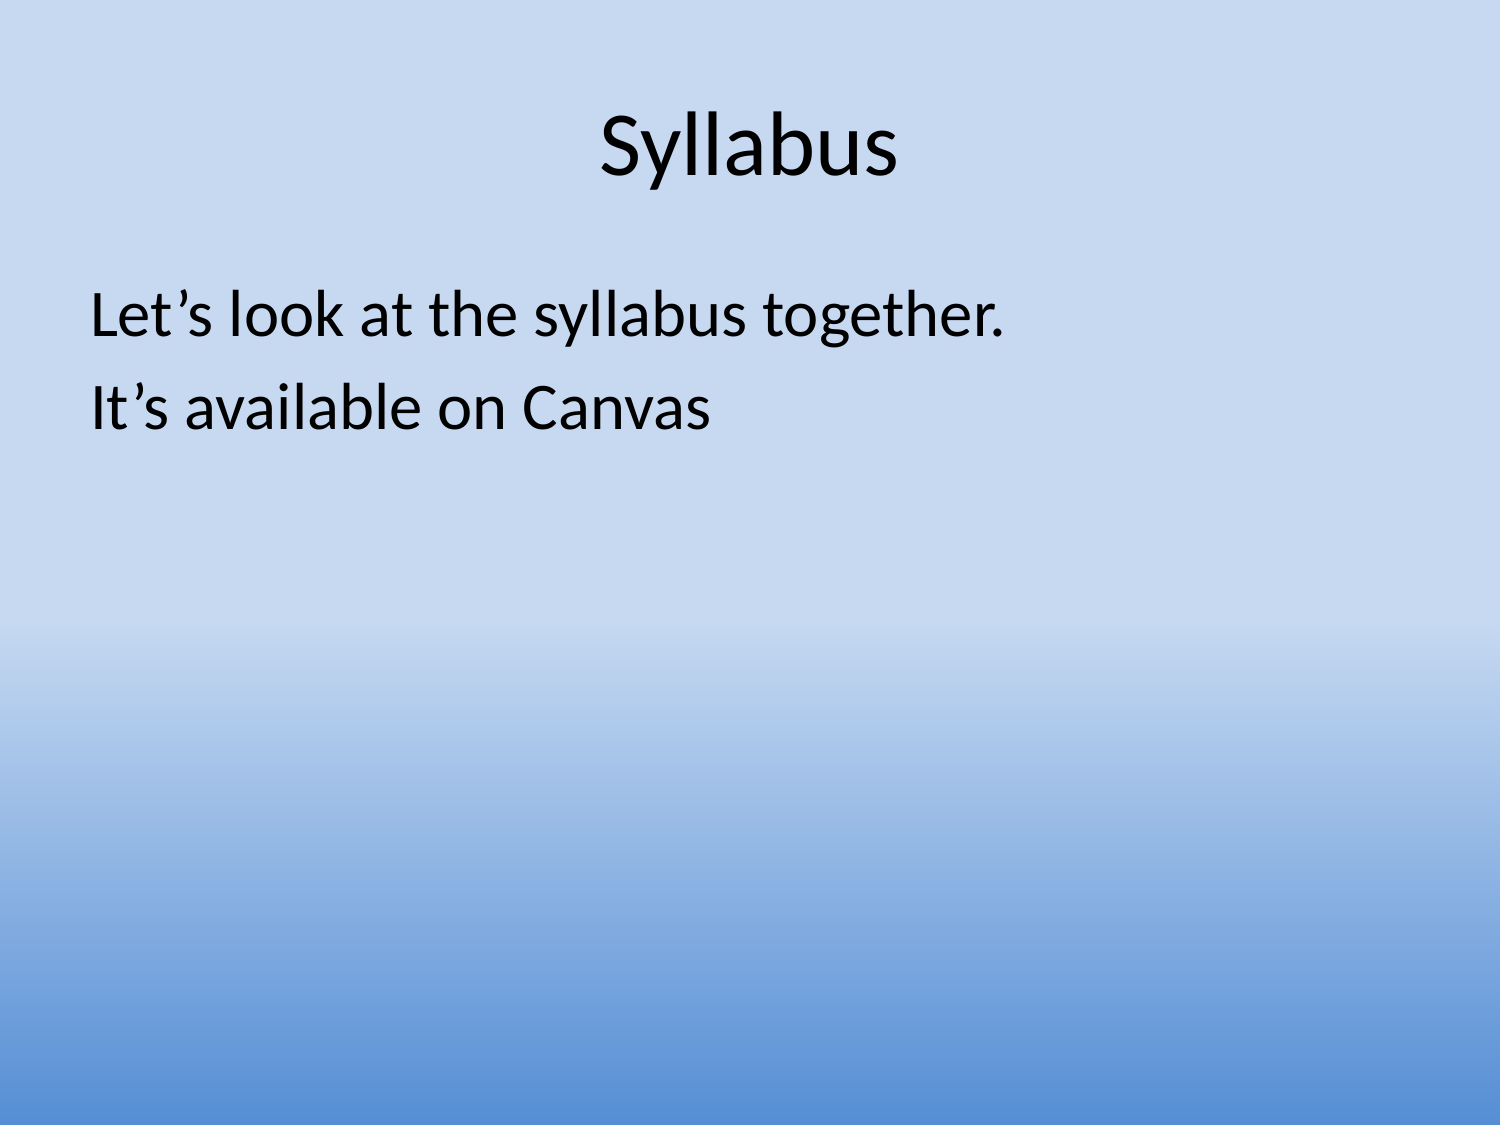

# Syllabus
Let’s look at the syllabus together.
It’s available on Canvas